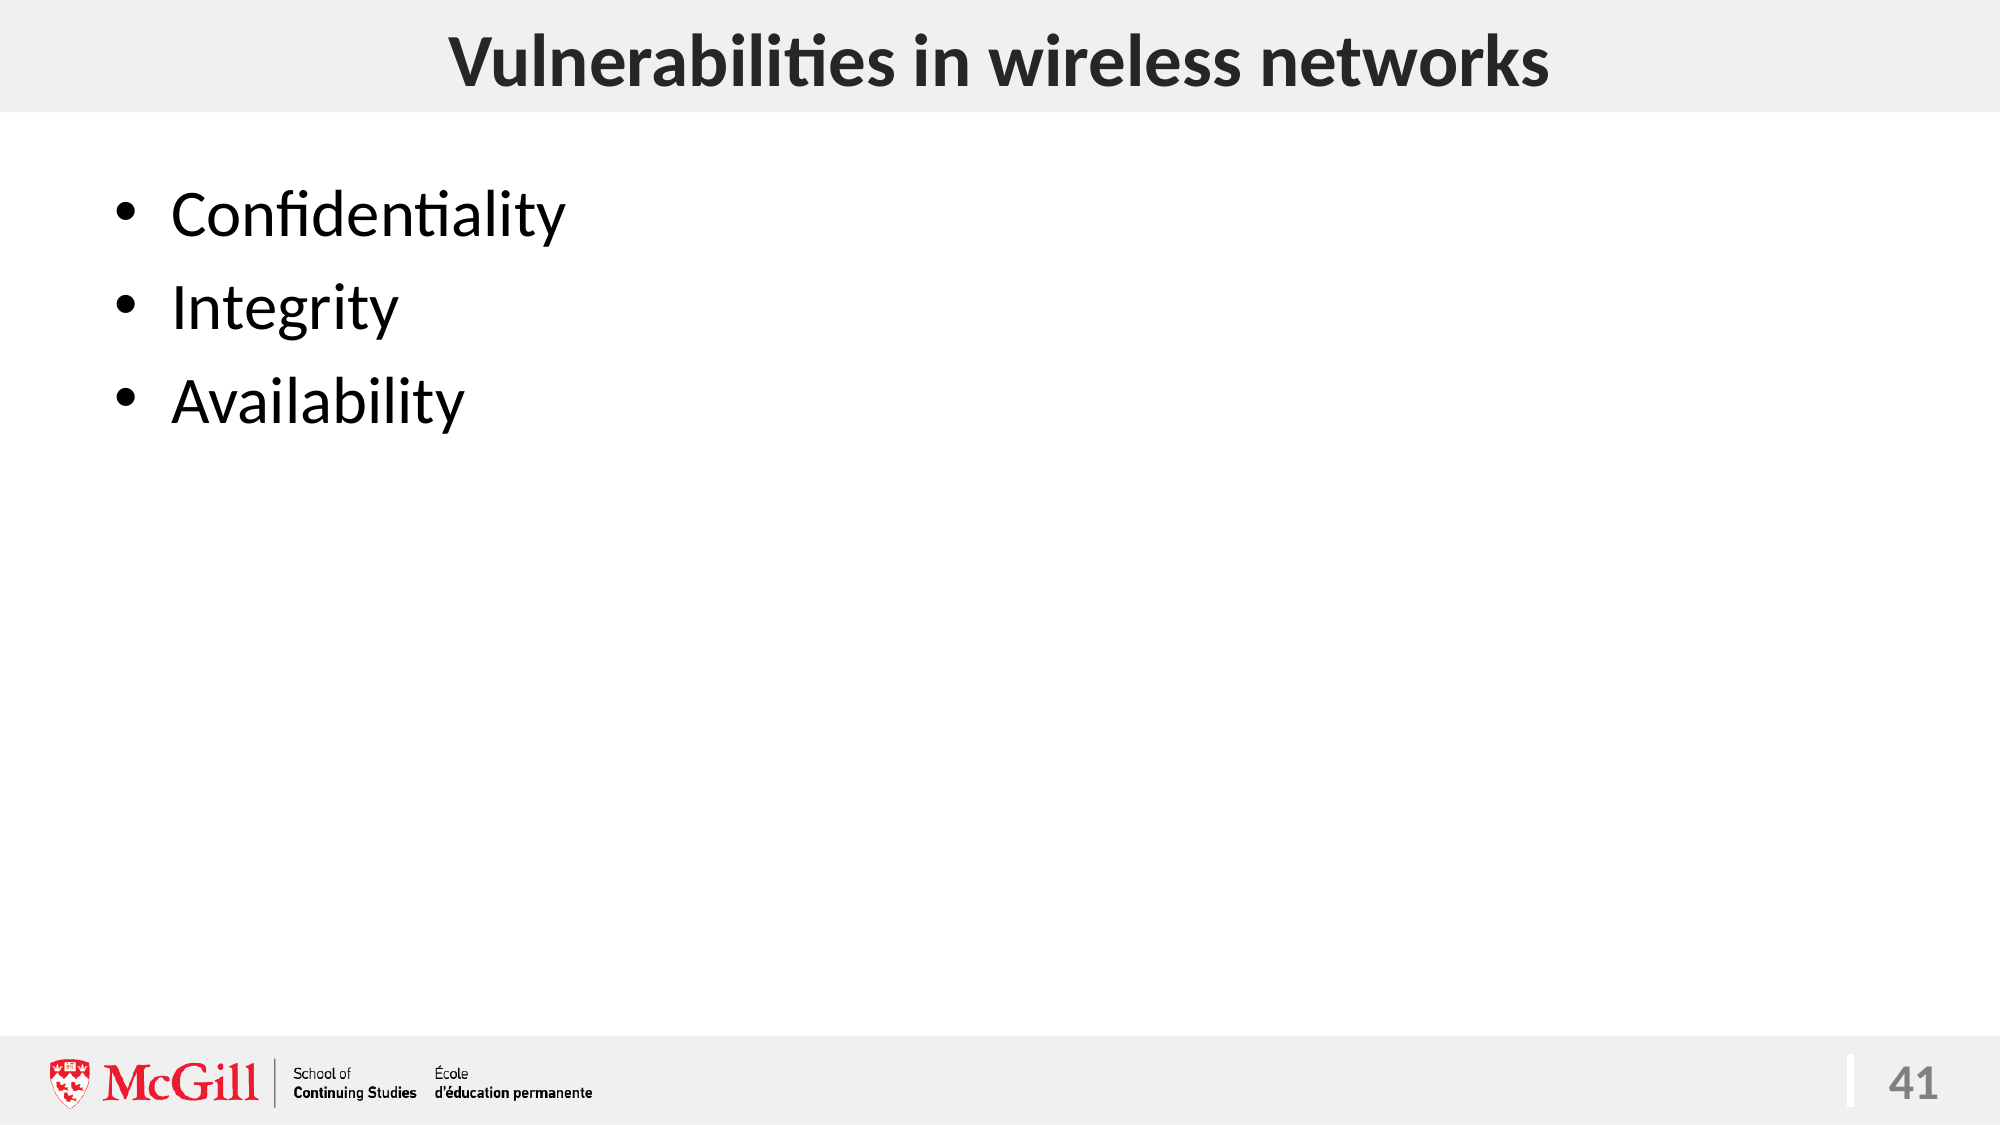

# Vulnerabilities in wireless networks
41
Confidentiality
Integrity
Availability